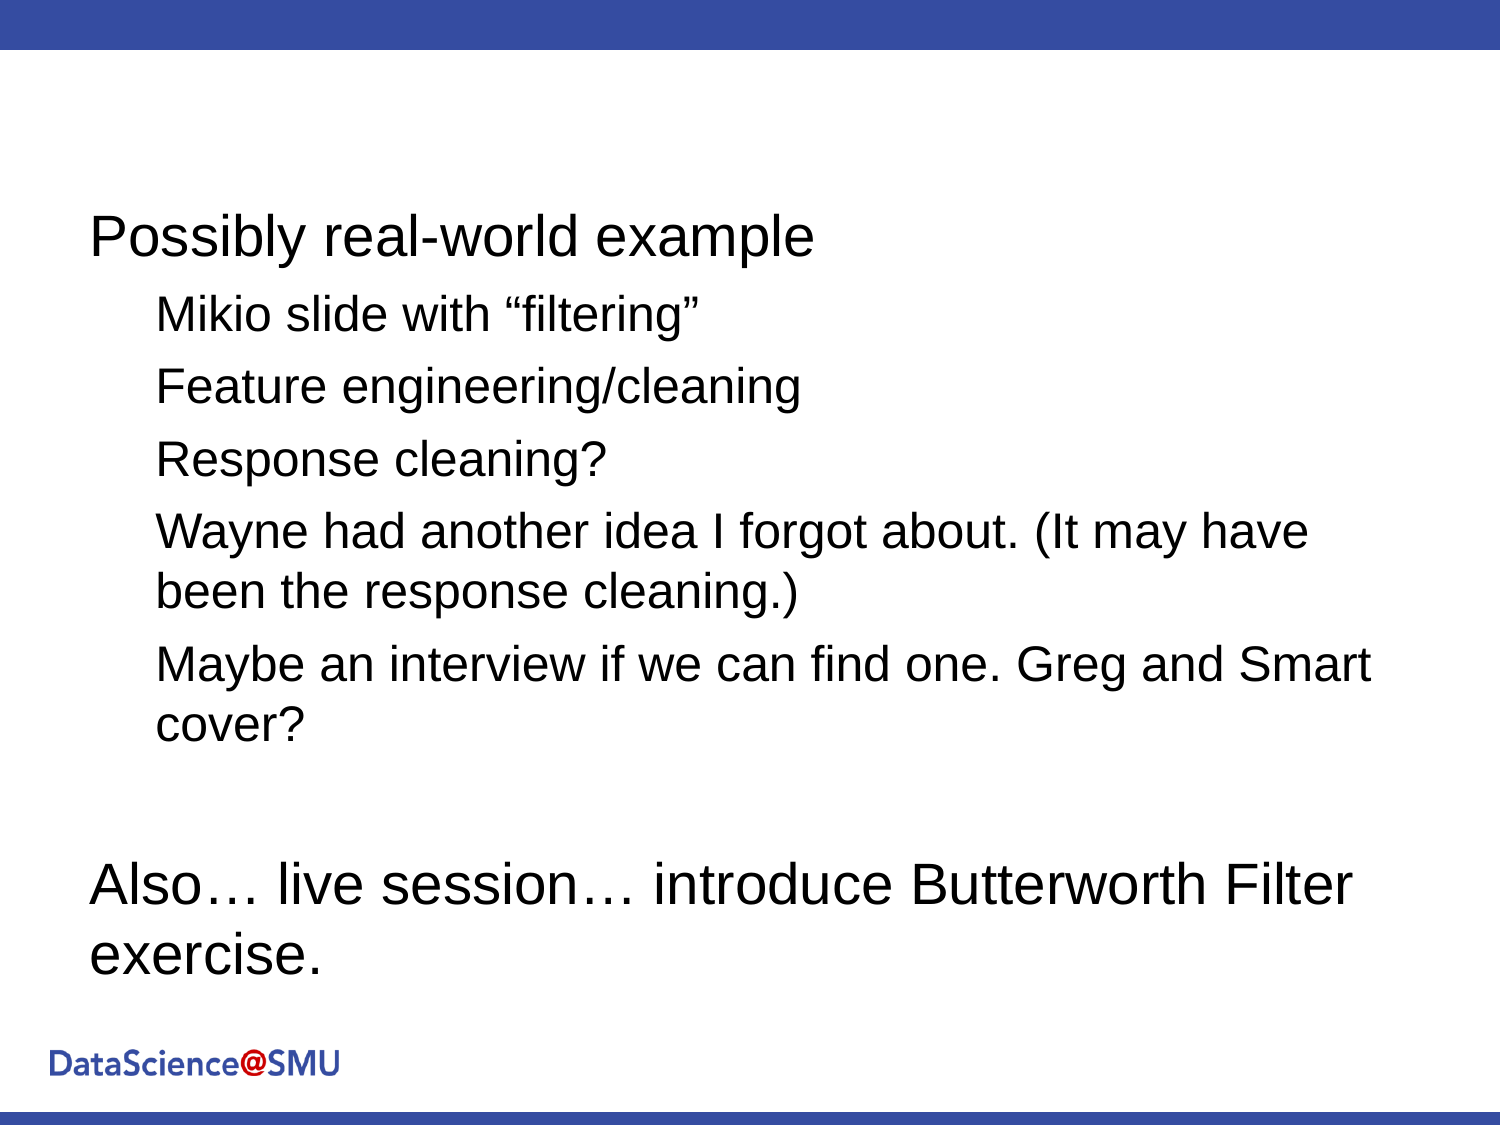

Possibly real-world example
Mikio slide with “filtering”
Feature engineering/cleaning
Response cleaning?
Wayne had another idea I forgot about. (It may have been the response cleaning.)
Maybe an interview if we can find one. Greg and Smart cover?

Also… live session… introduce Butterworth Filter exercise.